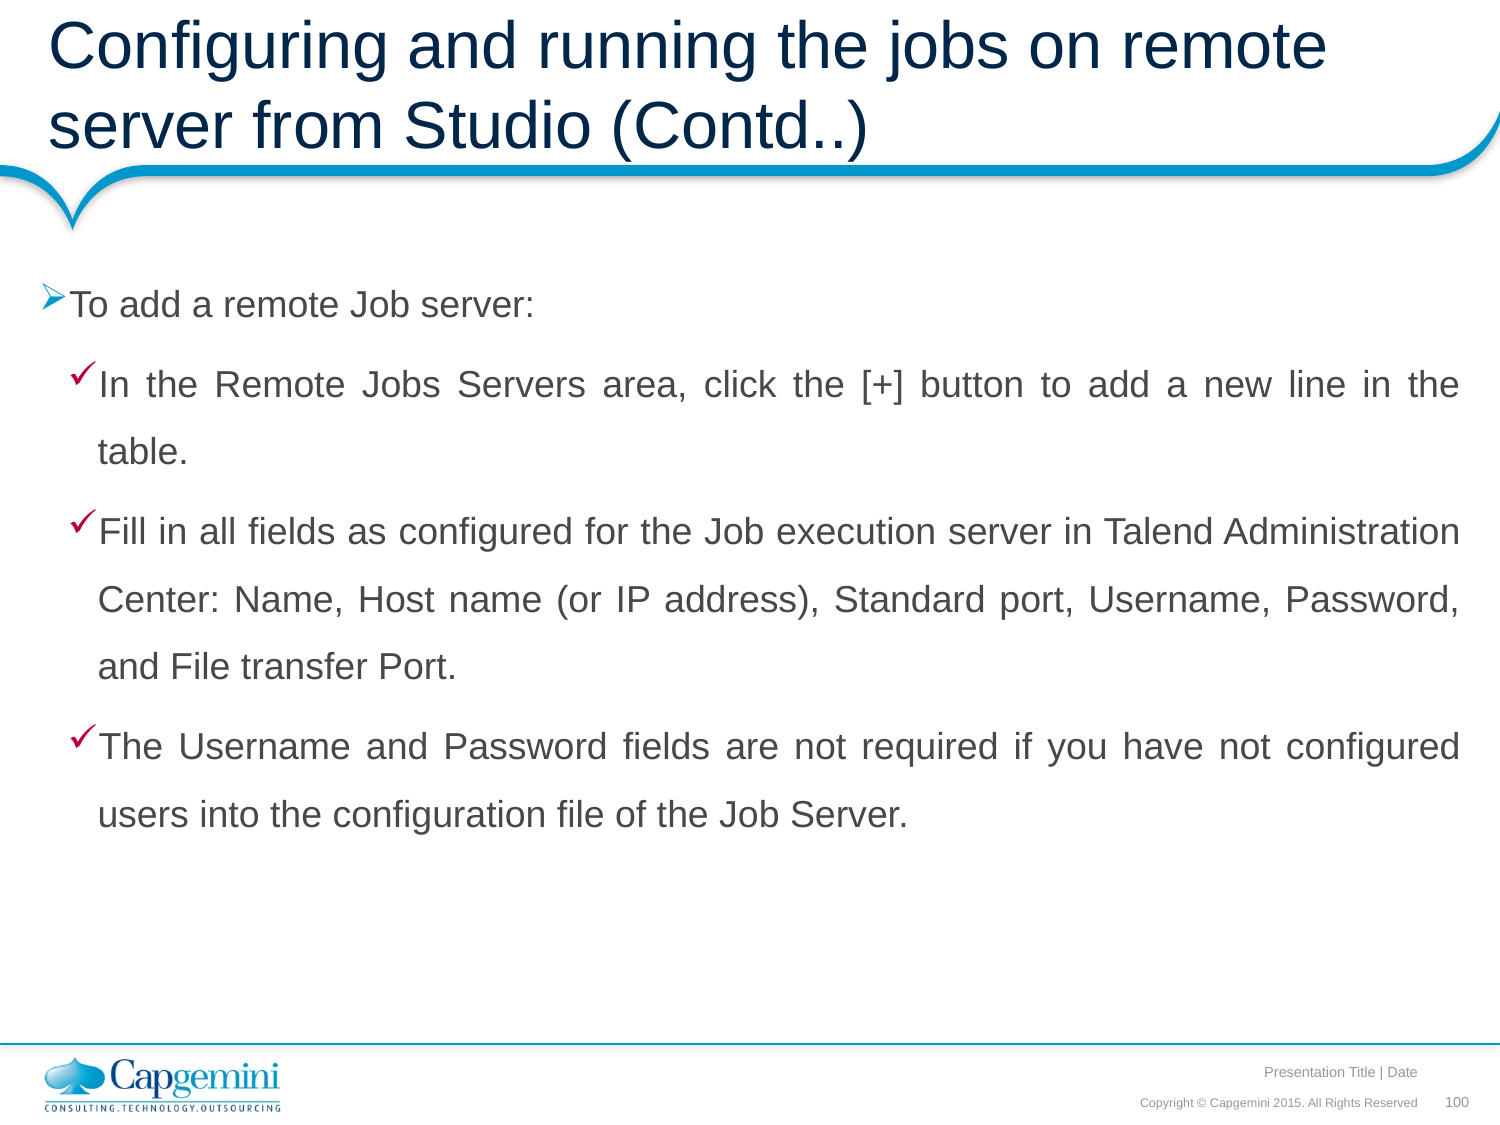

# Configuring and running the jobs on remote server from Studio (Contd..)
To add a remote Job server:
In the Remote Jobs Servers area, click the [+] button to add a new line in the table.
Fill in all fields as configured for the Job execution server in Talend Administration Center: Name, Host name (or IP address), Standard port, Username, Password, and File transfer Port.
The Username and Password fields are not required if you have not configured users into the configuration file of the Job Server.